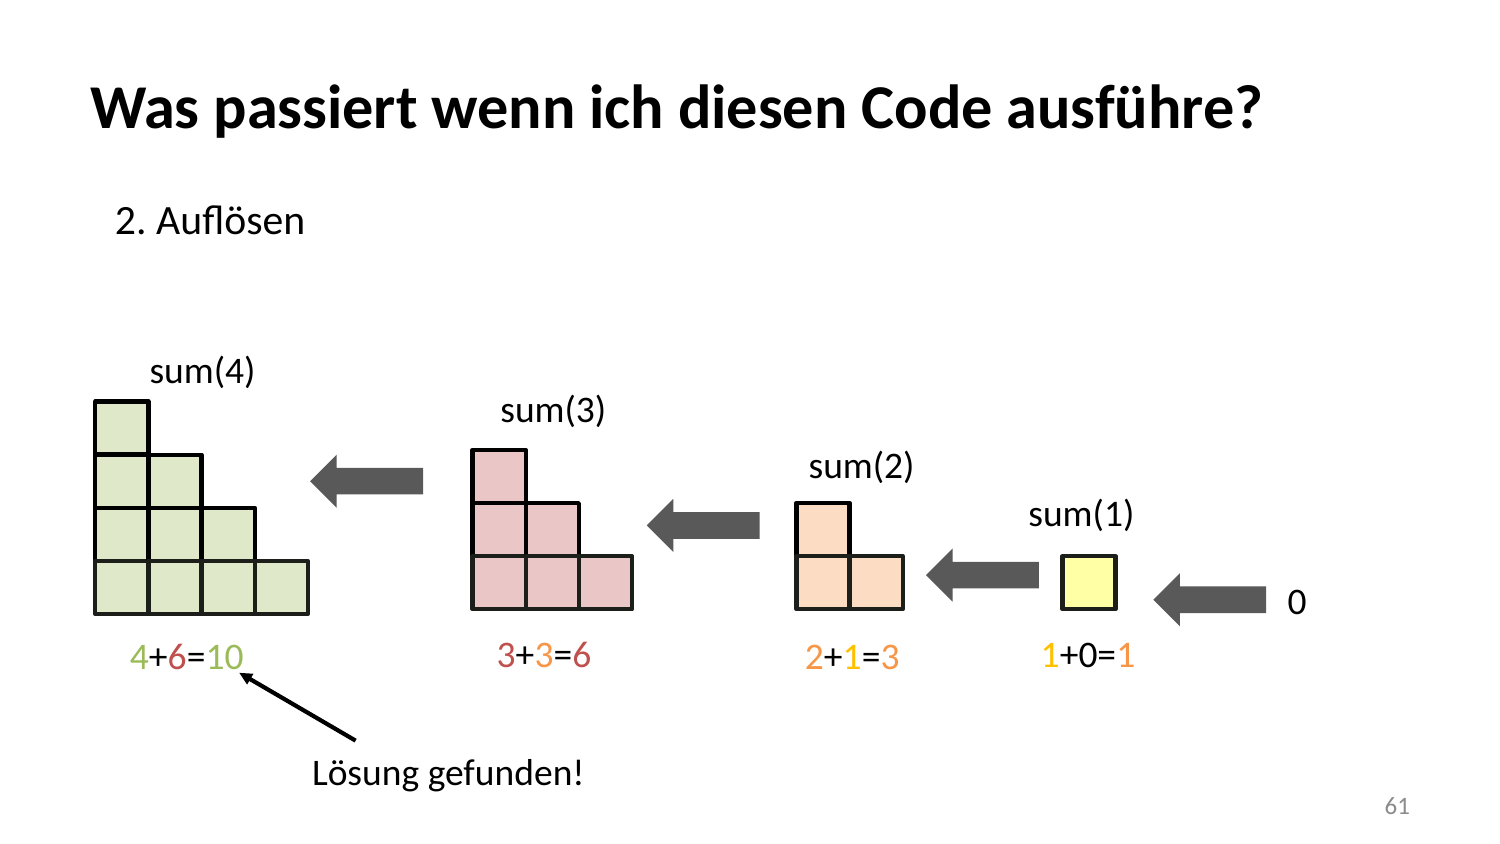

# Was passiert wenn ich diesen Code ausführe?
2. Auflösen
sum(4)

sum(3)

sum(2)

sum(1)

0

3+3=6
1+0=1
4+6=10
2+1=3
Lösung gefunden!
61